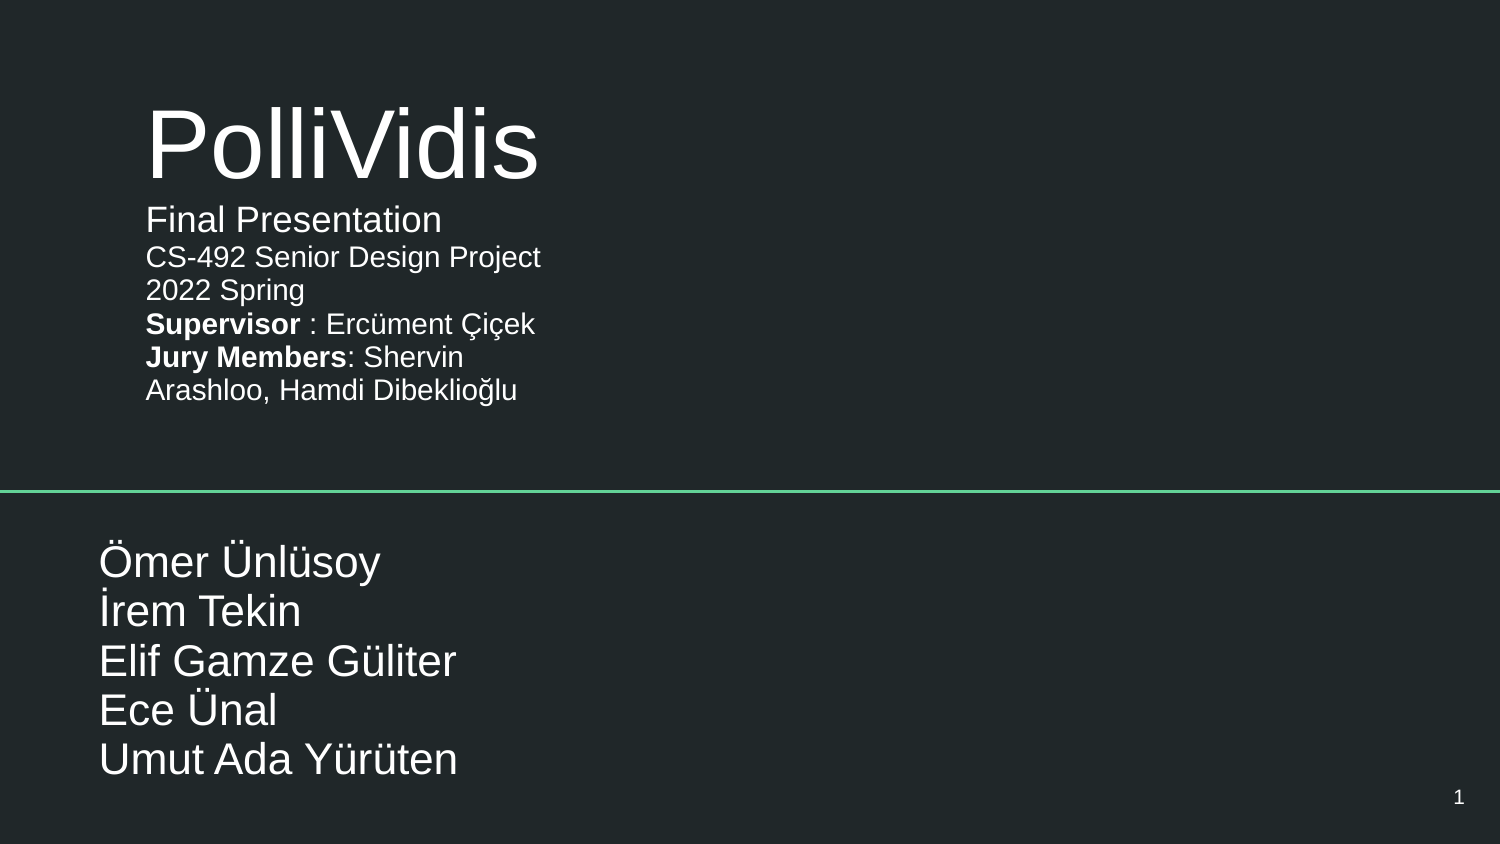

# PolliVidis
Final Presentation
CS-492 Senior Design Project
2022 Spring
Supervisor : Ercüment Çiçek
Jury Members: Shervin Arashloo, Hamdi Dibeklioğlu
Ömer Ünlüsoy
İrem Tekin
Elif Gamze Güliter
Ece Ünal
Umut Ada Yürüten

1